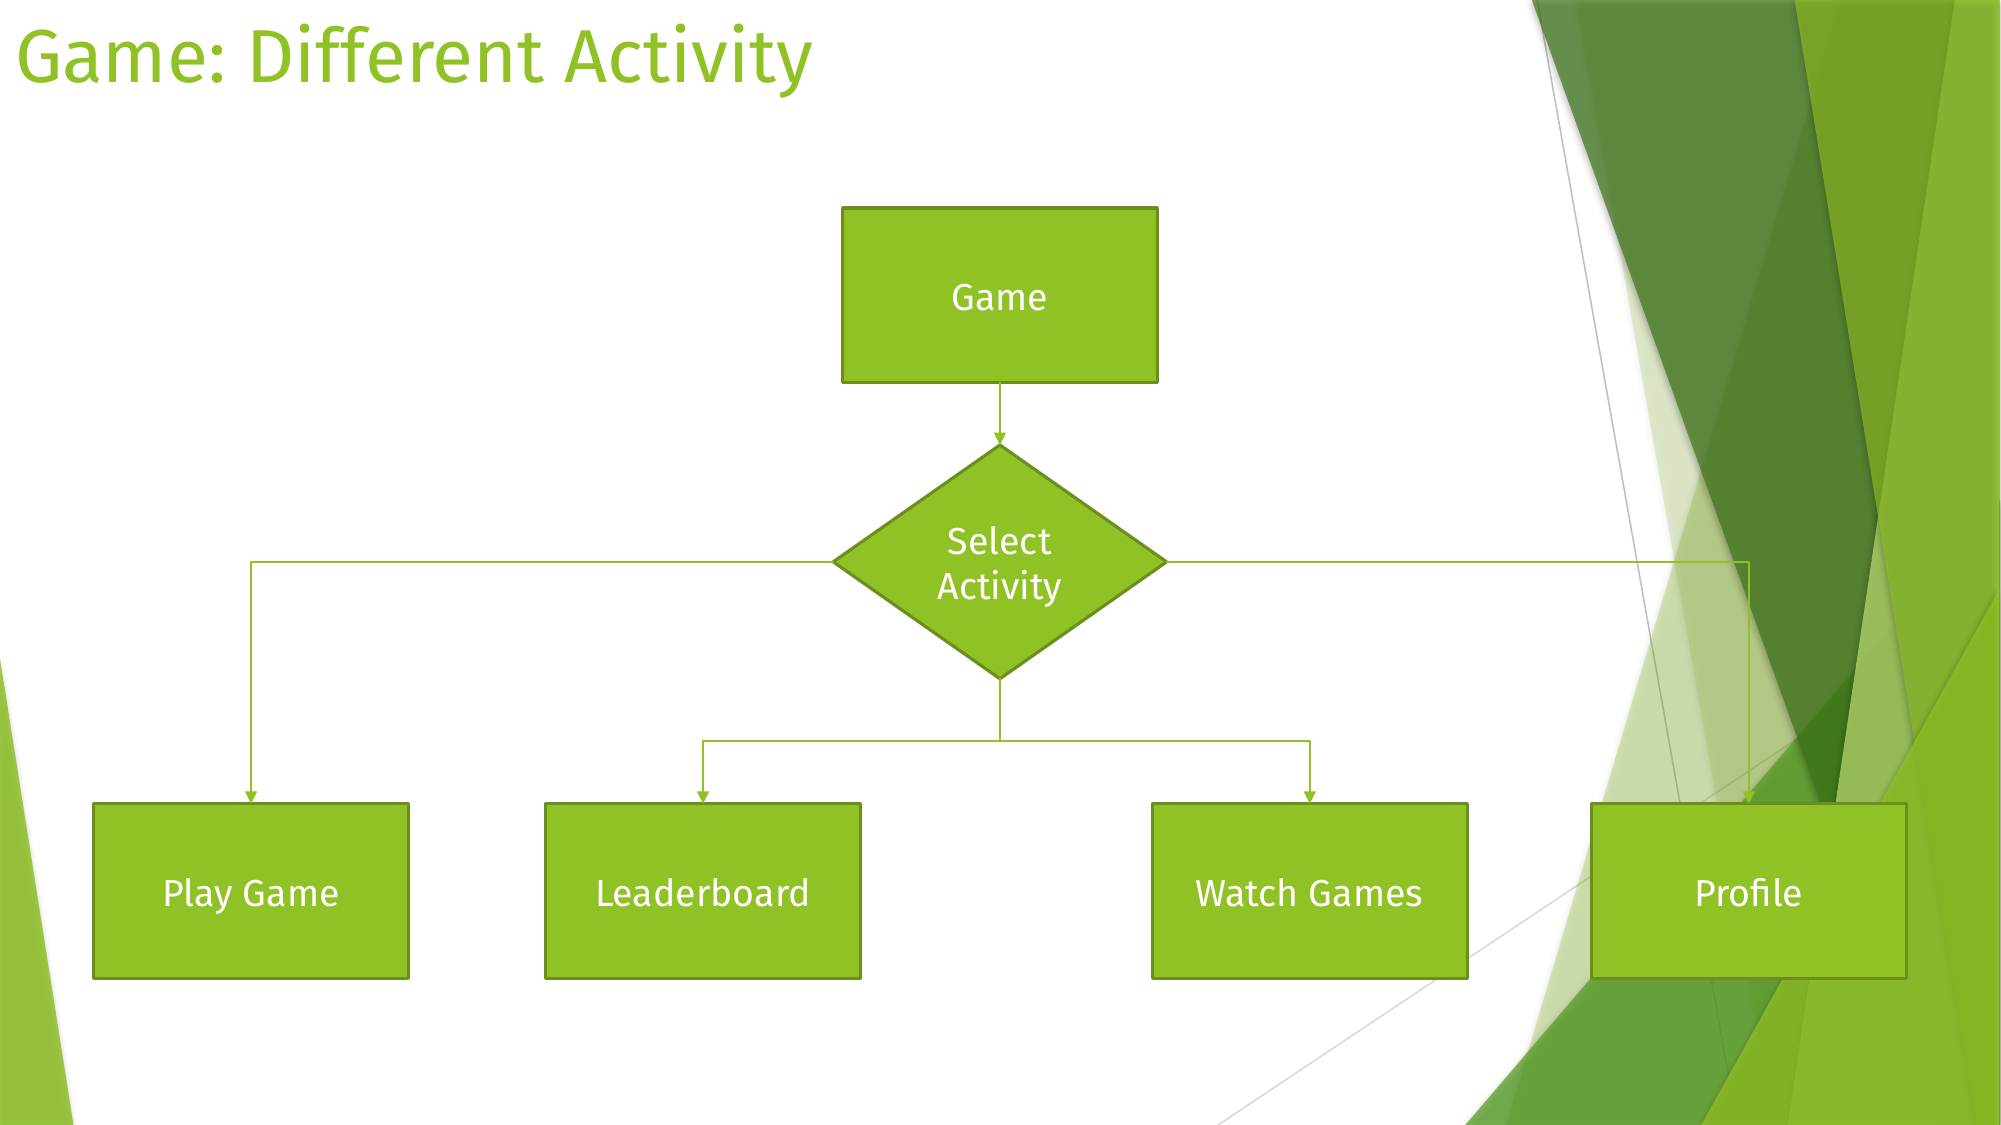

# Game: Different Activity
Game
Select Activity
Play Game
Leaderboard
Watch Games
Profile